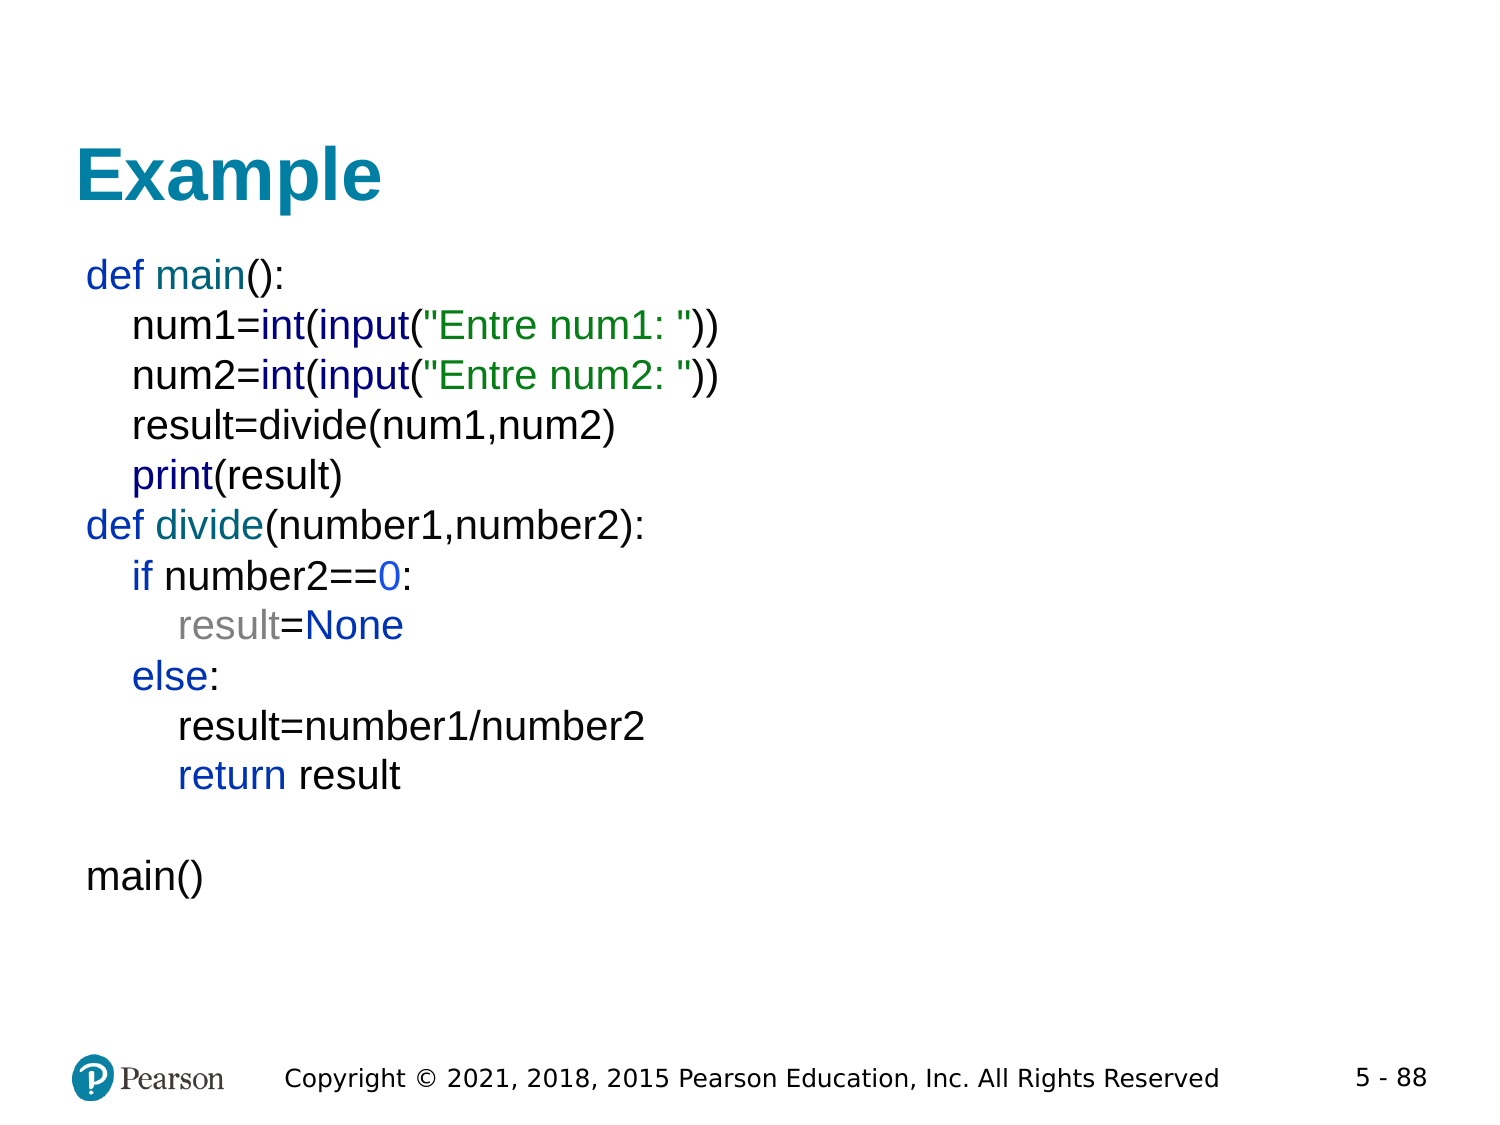

# Example
def main():
    num1=int(input("Entre num1: "))
    num2=int(input("Entre num2: "))
    result=divide(num1,num2)
    print(result)
def divide(number1,number2):
    if number2==0:
        result=None
    else:
        result=number1/number2
        return result
main()